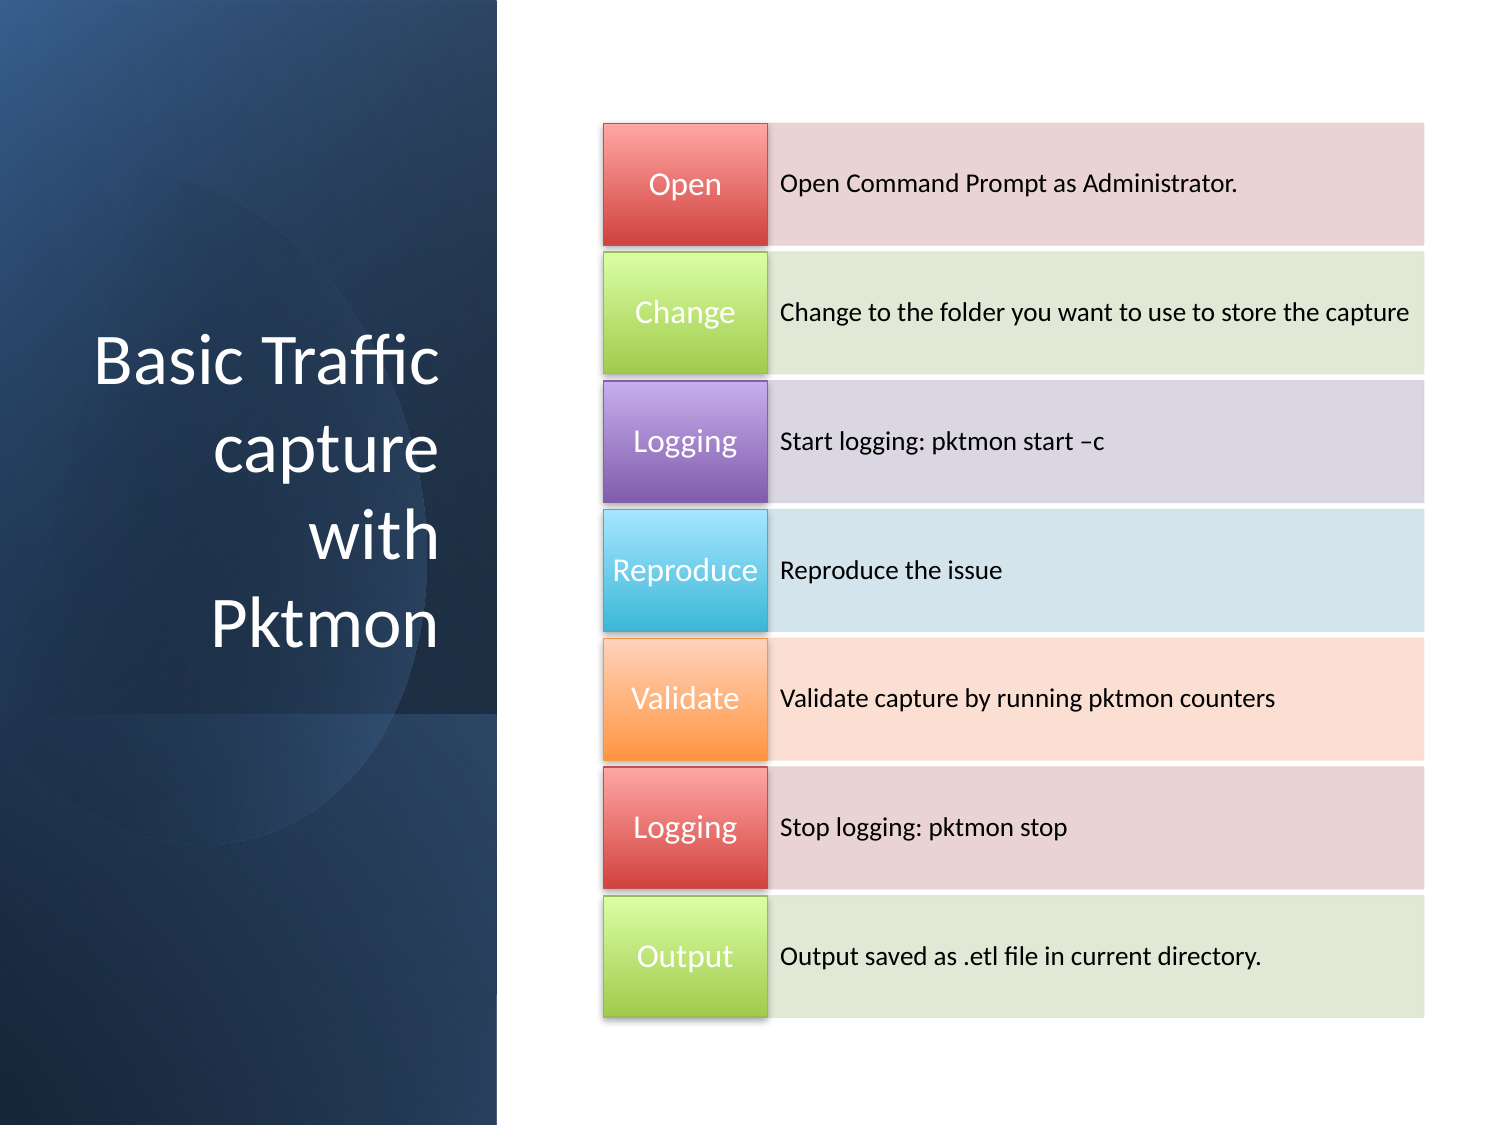

Open Command Prompt as Administrator.
Open
Change to the folder you want to use to store the capture
Change
Start logging: pktmon start –c
Logging
Reproduce the issue
Reproduce
Validate capture by running pktmon counters
Validate
Stop logging: pktmon stop
Logging
Output saved as .etl file in current directory.
Output

# Basic Traffic capture with Pktmon